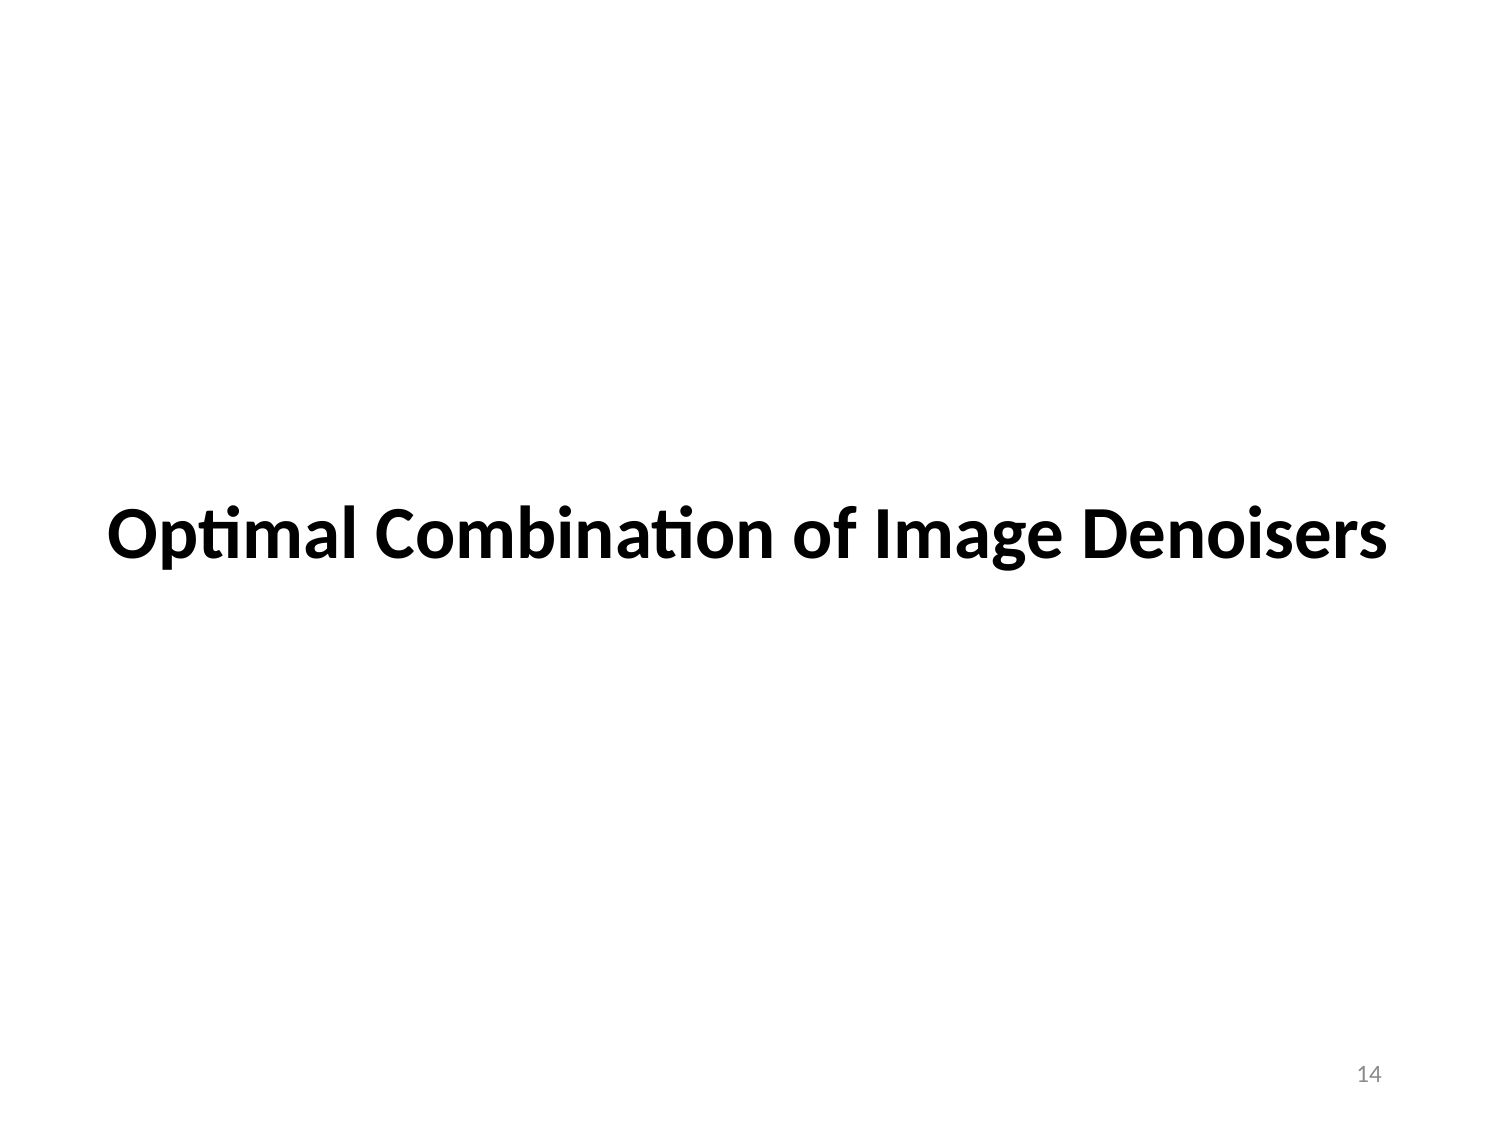

# Optimal Combination of Image Denoisers
14